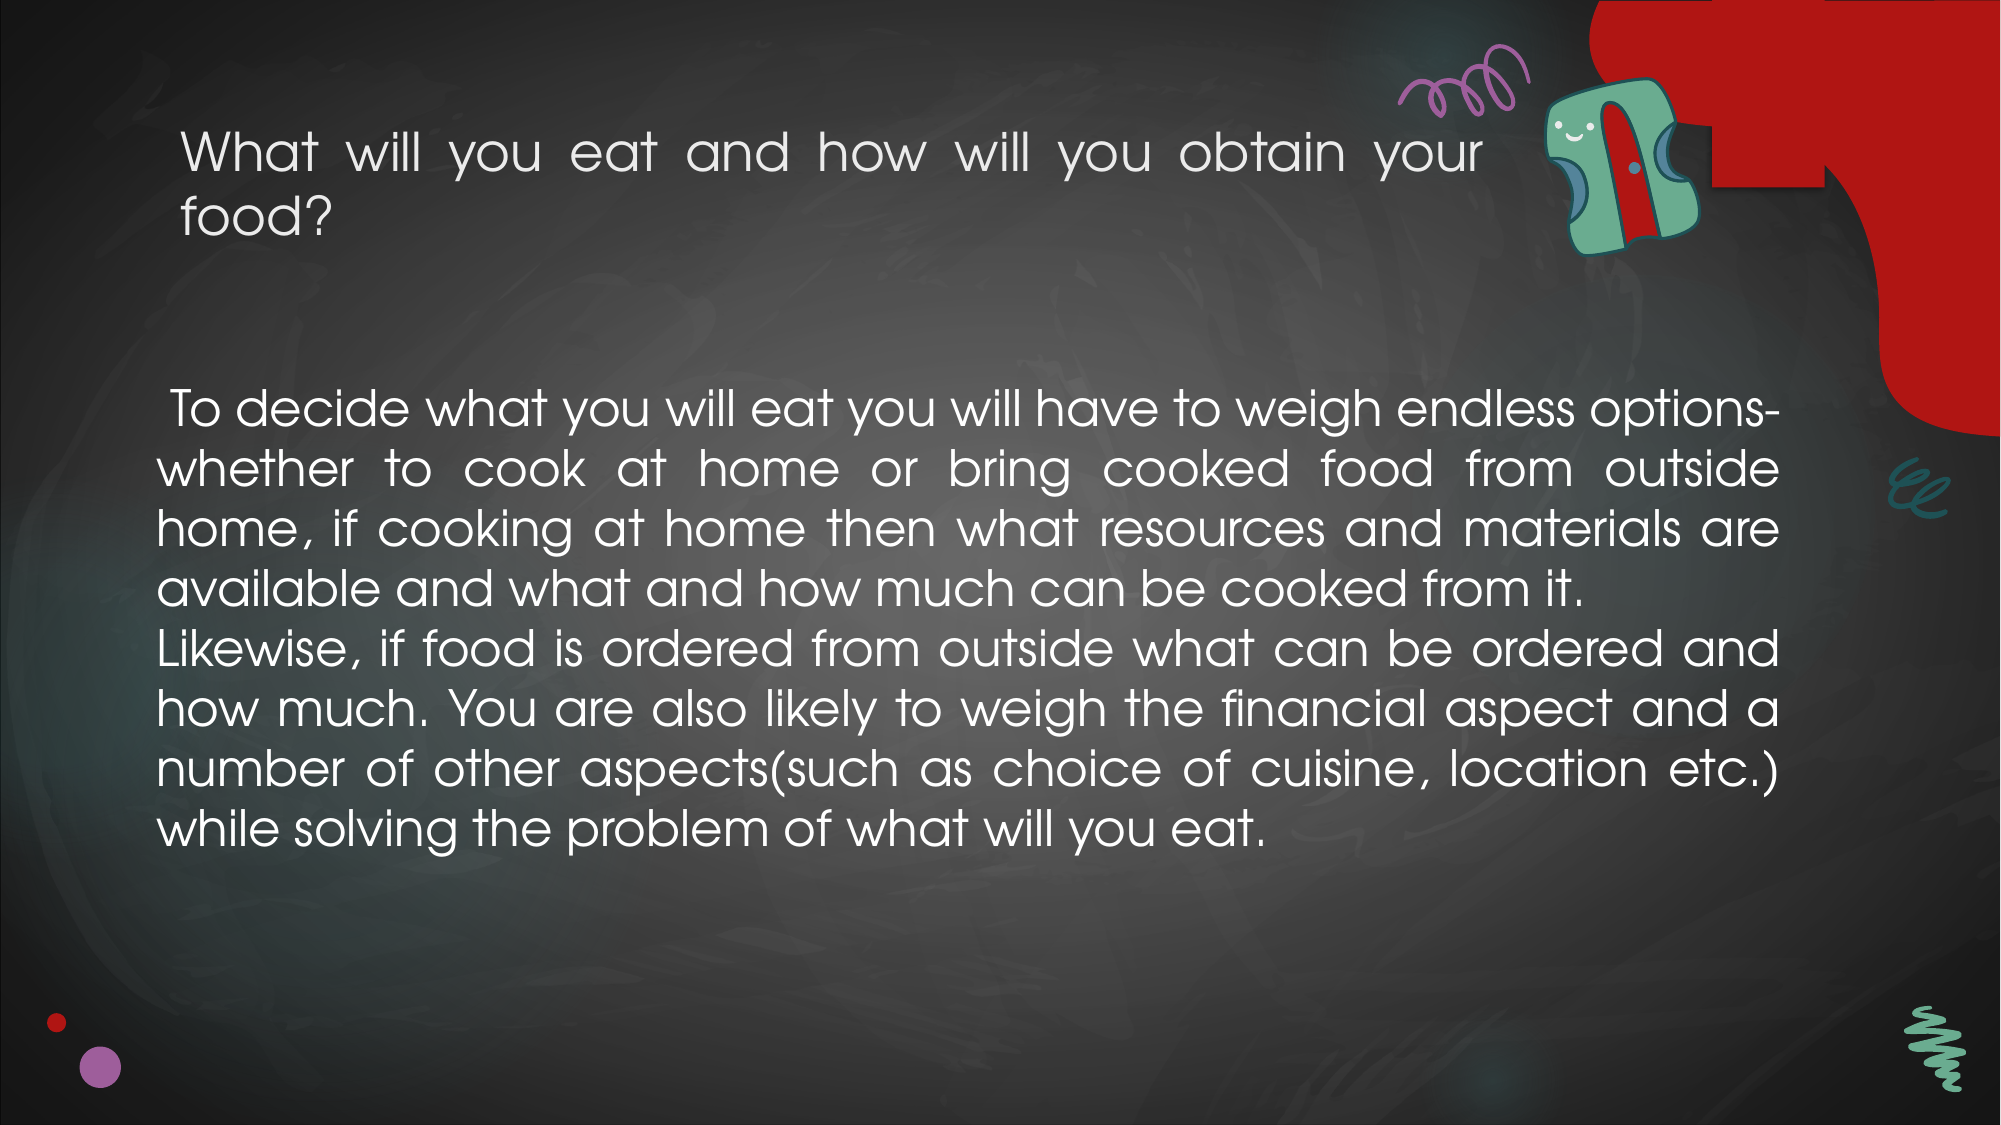

# What will you eat and how will you obtain your food?
 To decide what you will eat you will have to weigh endless options-whether to cook at home or bring cooked food from outside home, if cooking at home then what resources and materials are available and what and how much can be cooked from it.
Likewise, if food is ordered from outside what can be ordered and how much. You are also likely to weigh the financial aspect and a number of other aspects(such as choice of cuisine, location etc.) while solving the problem of what will you eat.